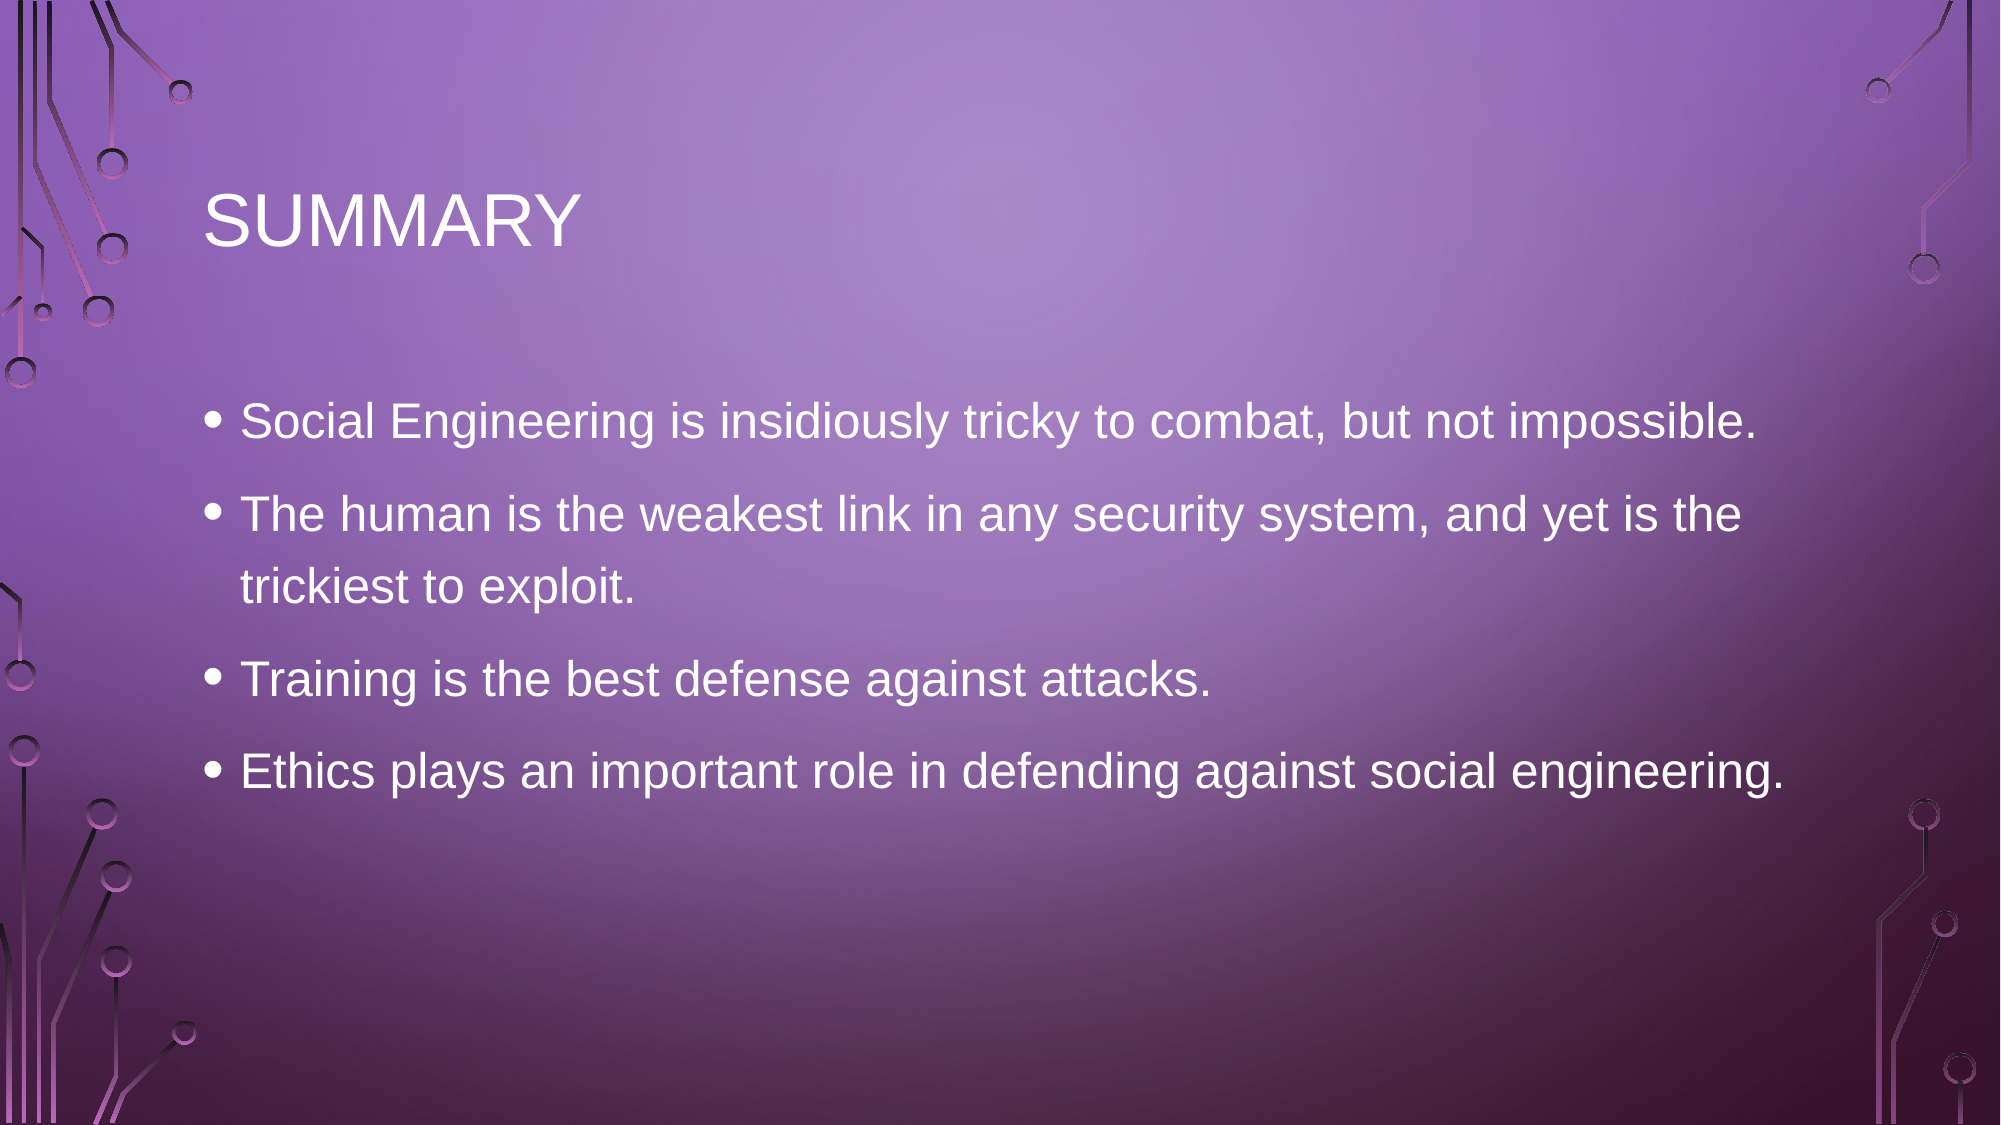

# Summary
Social Engineering is insidiously tricky to combat, but not impossible.
The human is the weakest link in any security system, and yet is the trickiest to exploit.
Training is the best defense against attacks.
Ethics plays an important role in defending against social engineering.